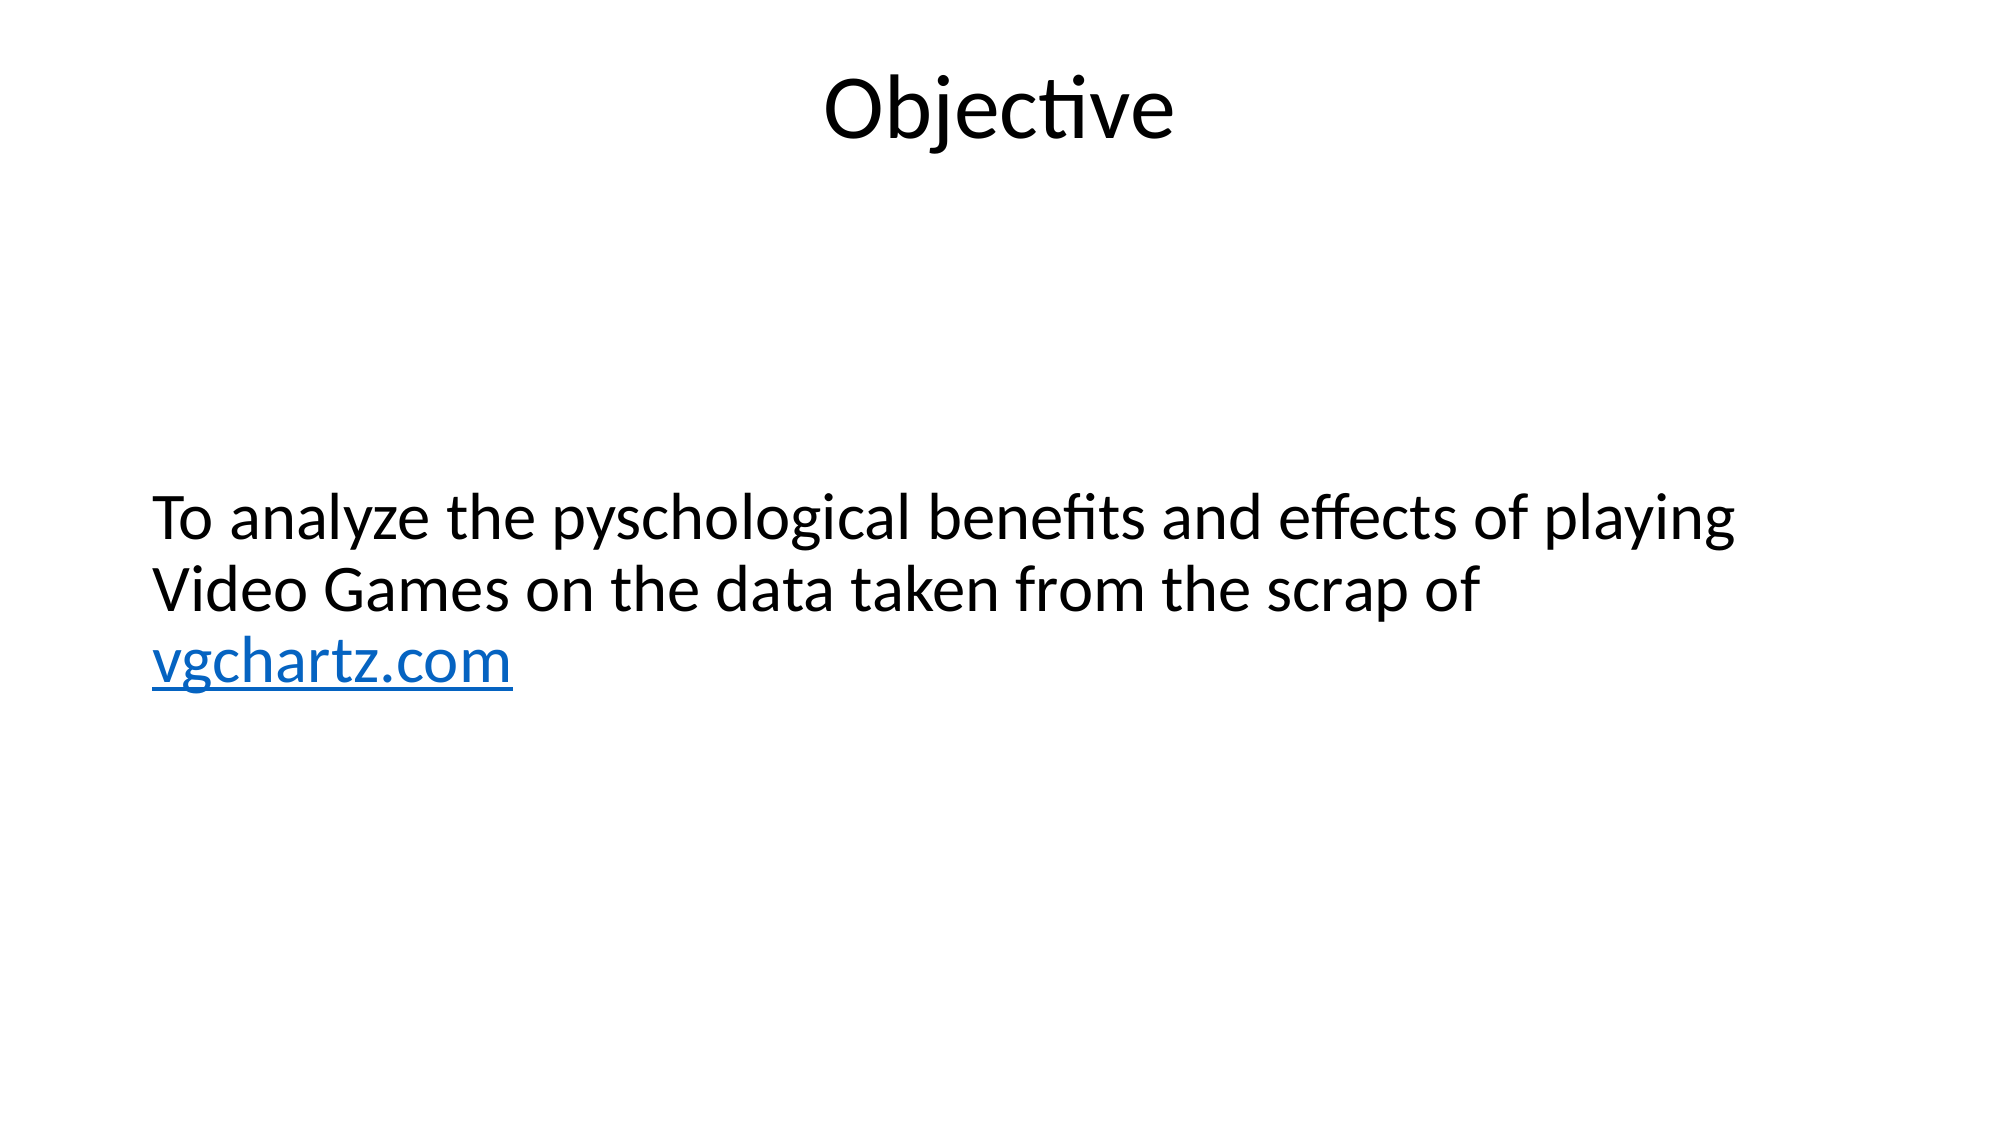

# Objective

To analyze the pyschological benefits and effects of playing Video Games on the data taken from the scrap of vgchartz.com